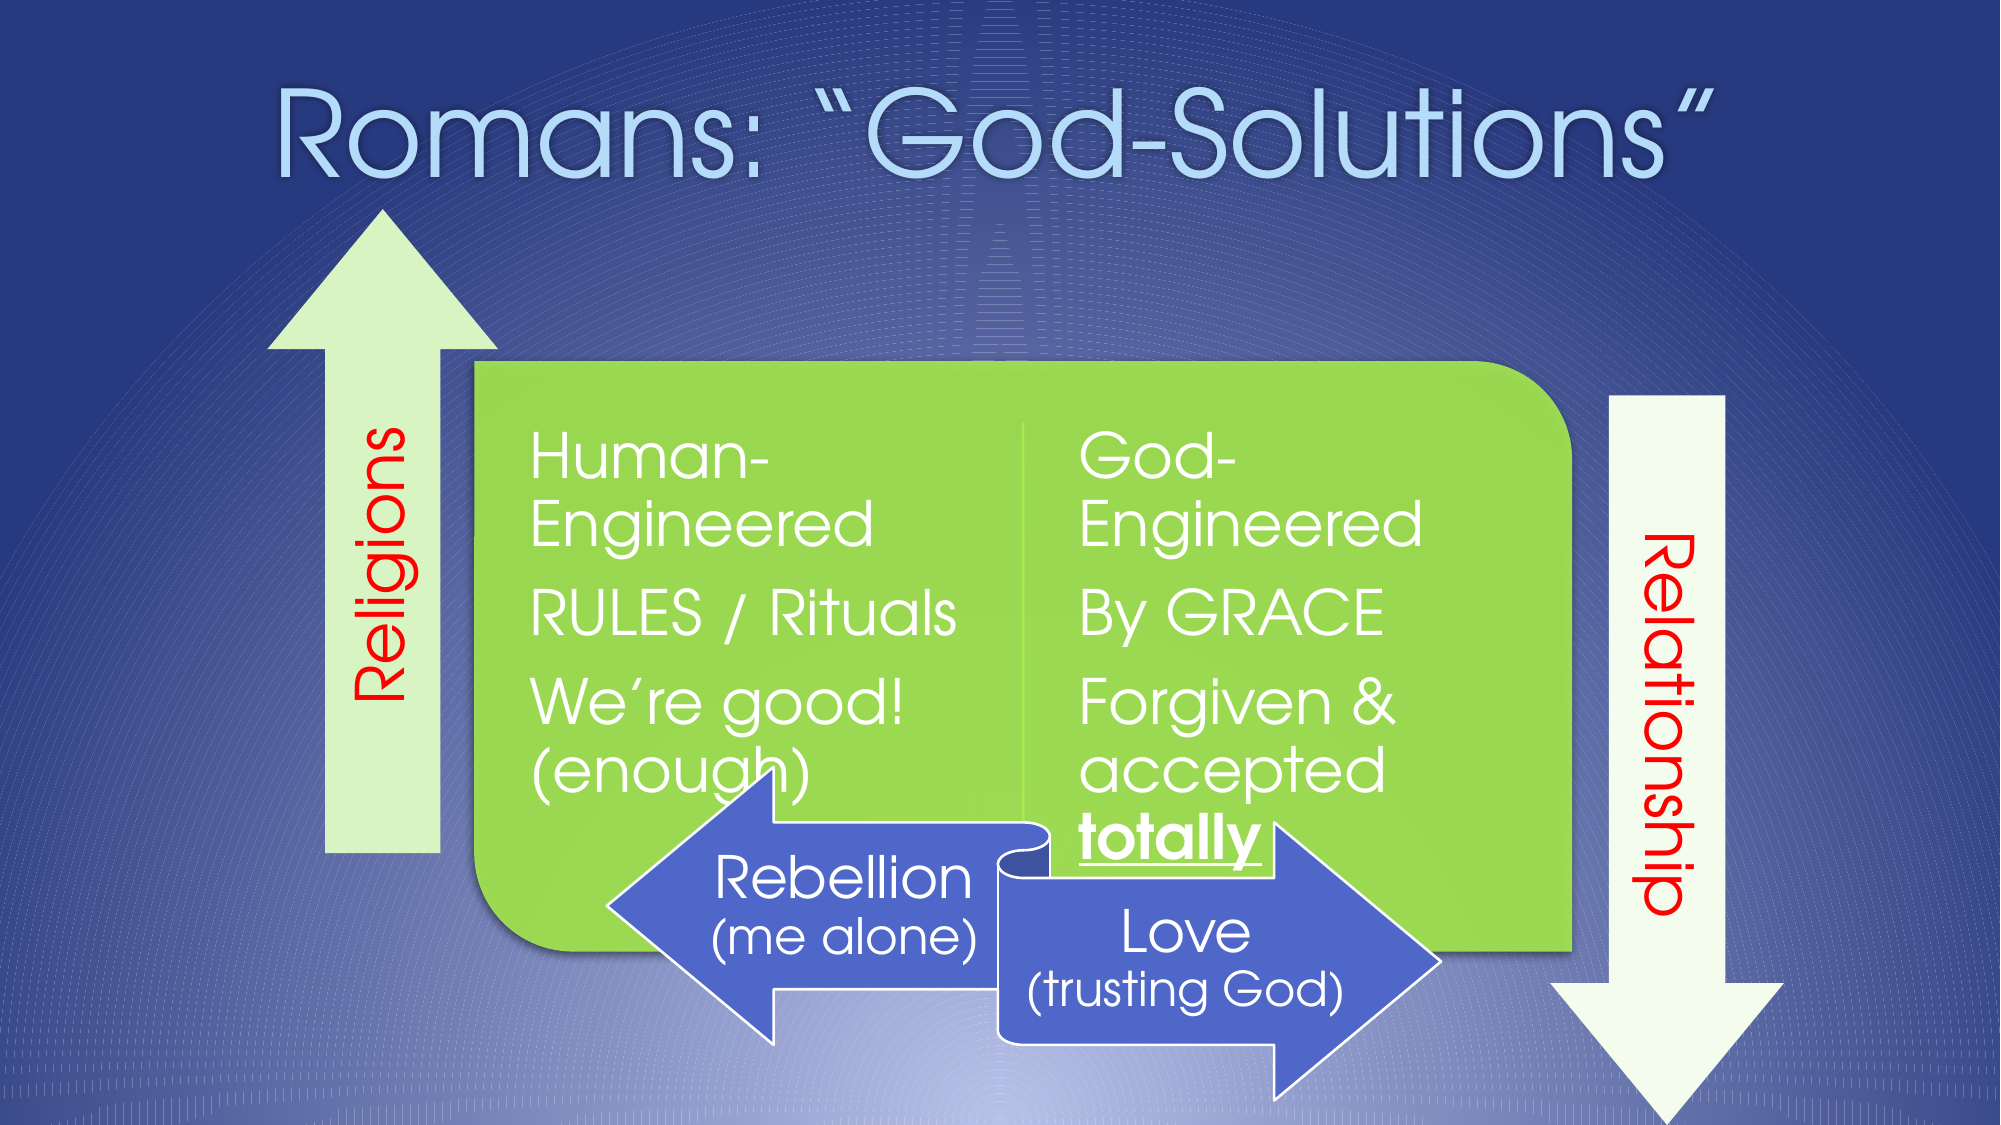

# Romans: “God-Solutions”
Human-Engineered
RULES / Rituals
We’re good! (enough)
God-Engineered
By GRACE
Forgiven & accepted totally
Religions
Relationship
Rebellion
(me alone)
Love
(trusting God)